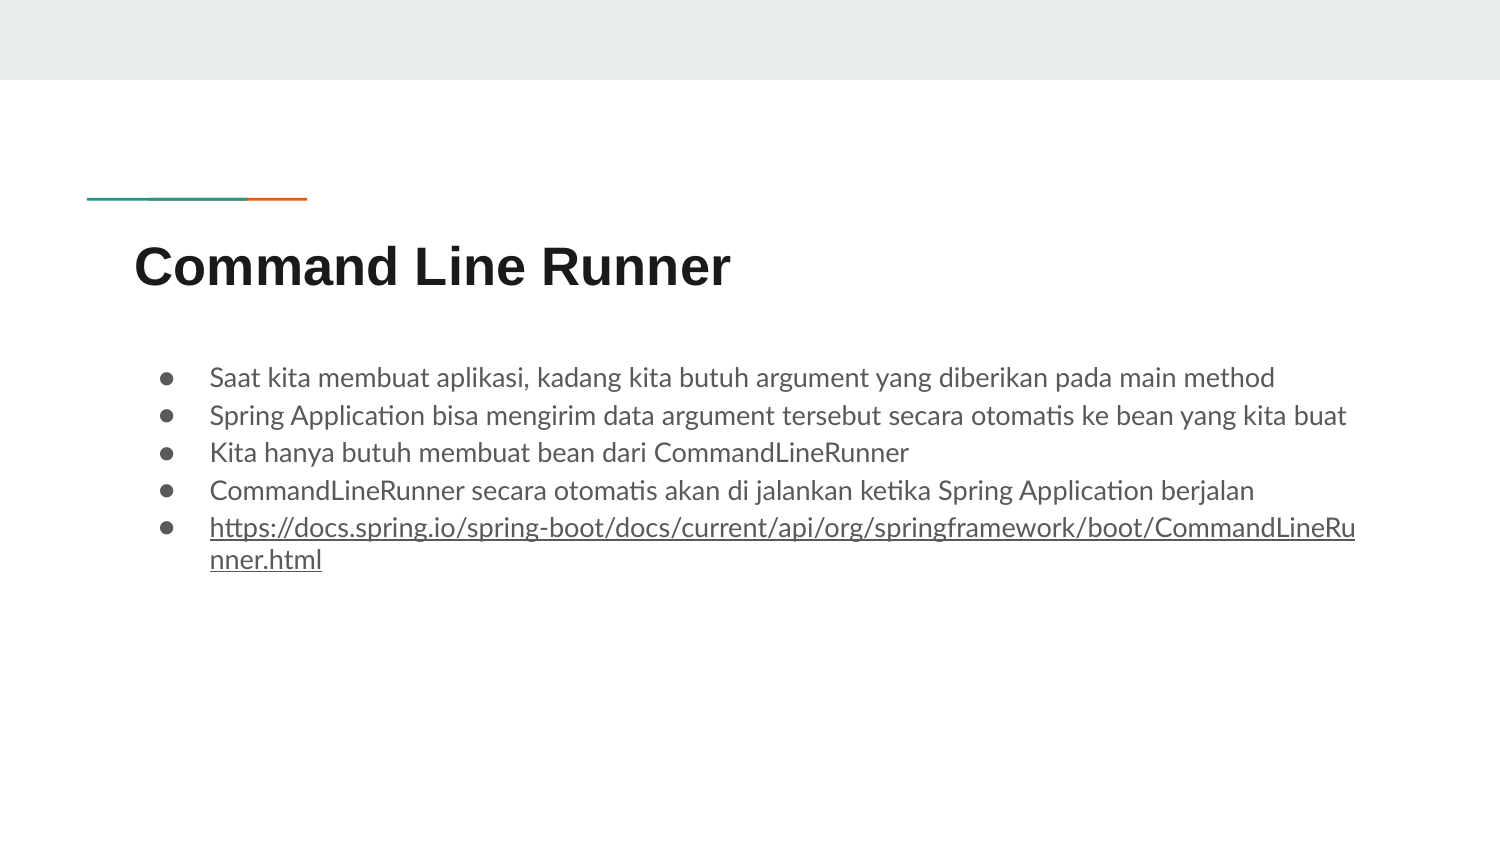

# Command Line Runner
Saat kita membuat aplikasi, kadang kita butuh argument yang diberikan pada main method
Spring Application bisa mengirim data argument tersebut secara otomatis ke bean yang kita buat
Kita hanya butuh membuat bean dari CommandLineRunner
CommandLineRunner secara otomatis akan di jalankan ketika Spring Application berjalan
https://docs.spring.io/spring-boot/docs/current/api/org/springframework/boot/CommandLineRunner.html